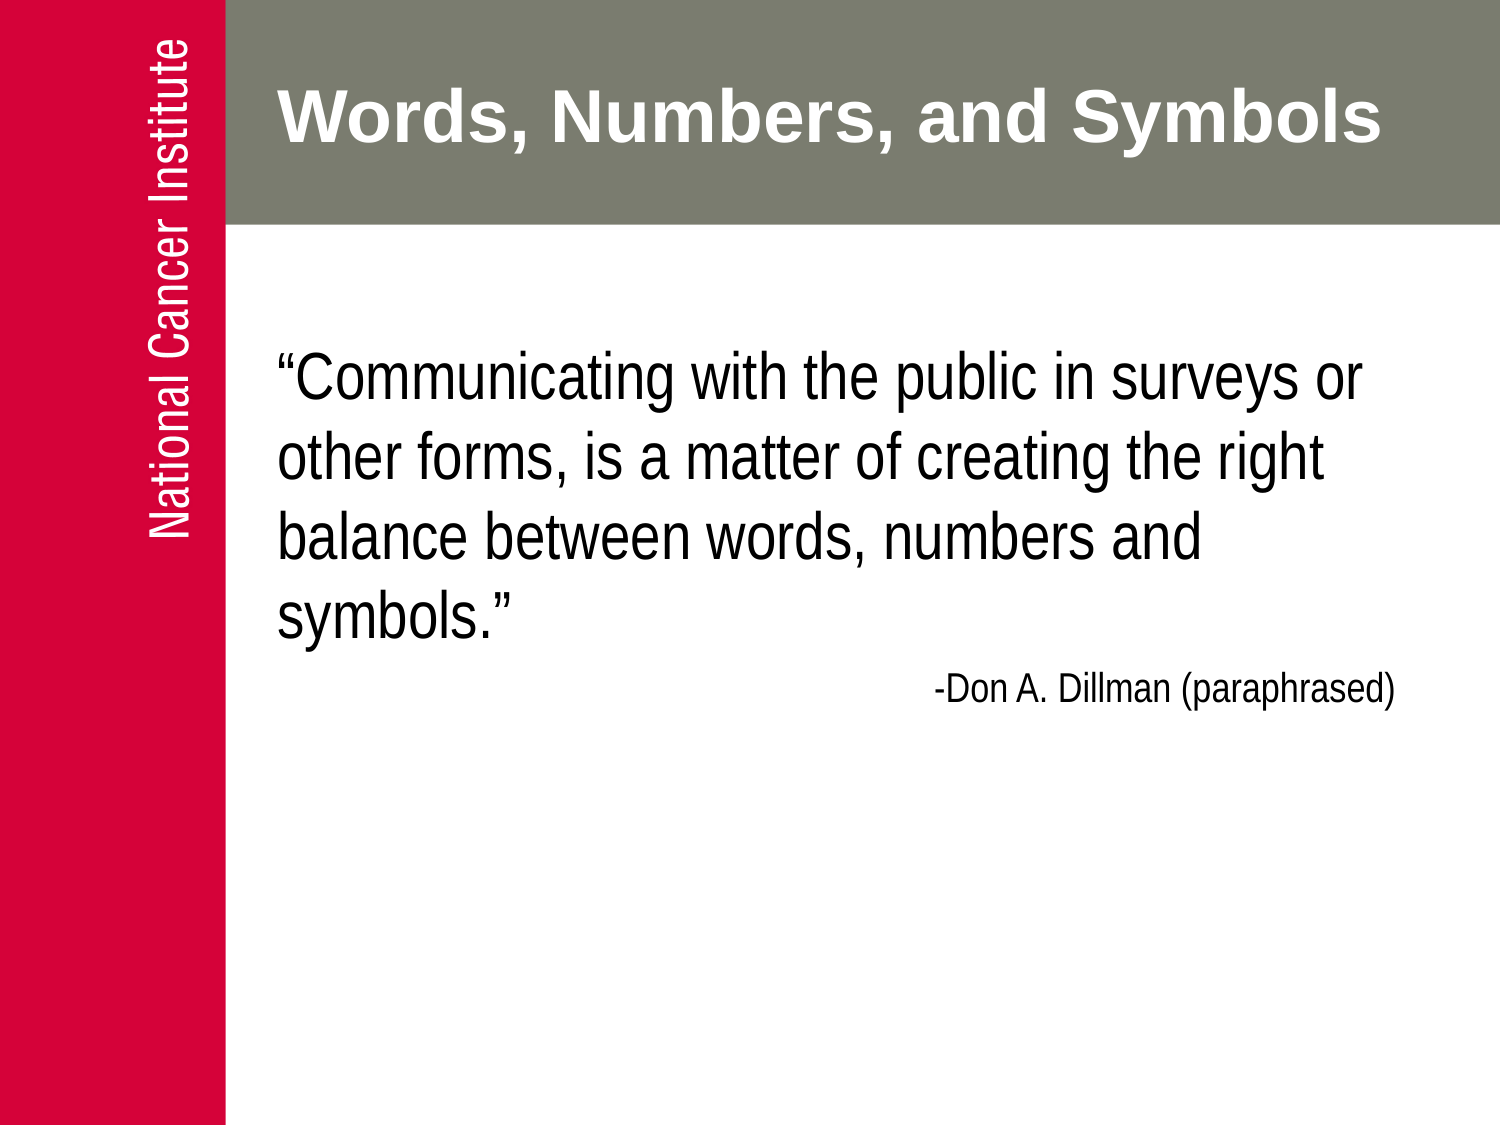

# Words, Numbers, and Symbols
“Communicating with the public in surveys or other forms, is a matter of creating the right balance between words, numbers and symbols.”
 					-Don A. Dillman (paraphrased)